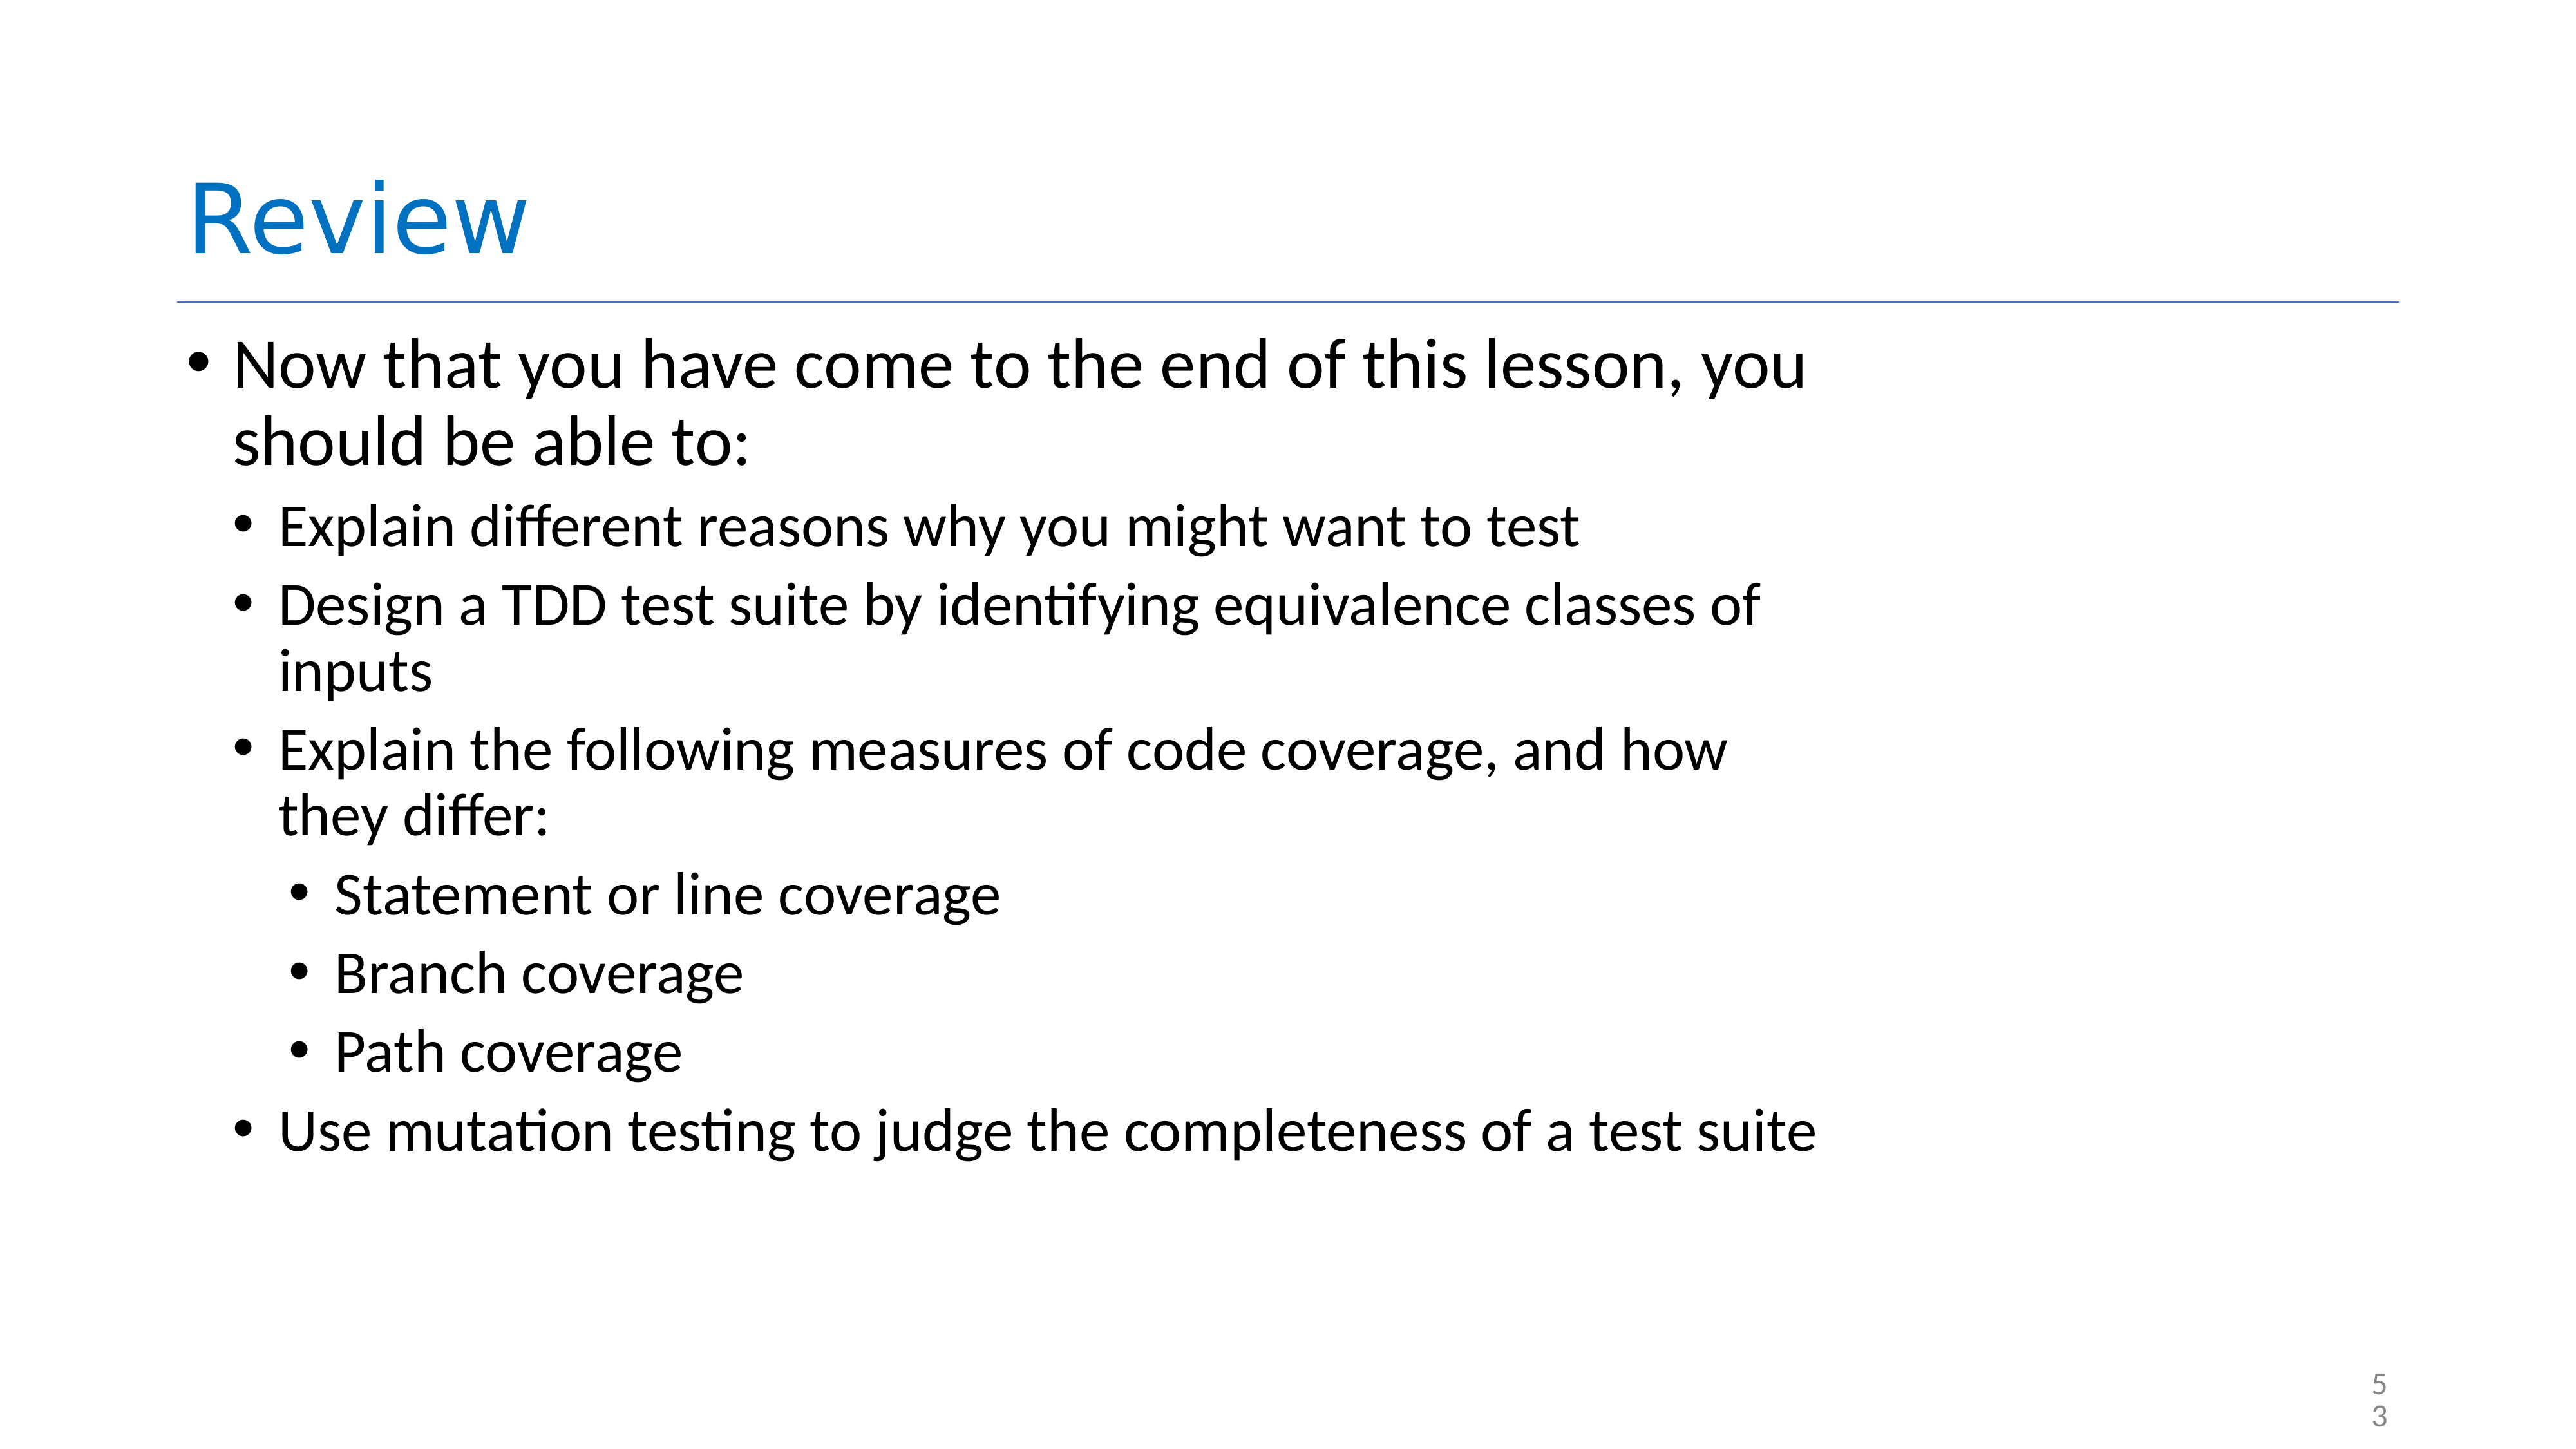

# Review
Now that you have come to the end of this lesson, you should be able to:
Explain different reasons why you might want to test
Design a TDD test suite by identifying equivalence classes of inputs
Explain the following measures of code coverage, and how they differ:
Statement or line coverage
Branch coverage
Path coverage
Use mutation testing to judge the completeness of a test suite

53